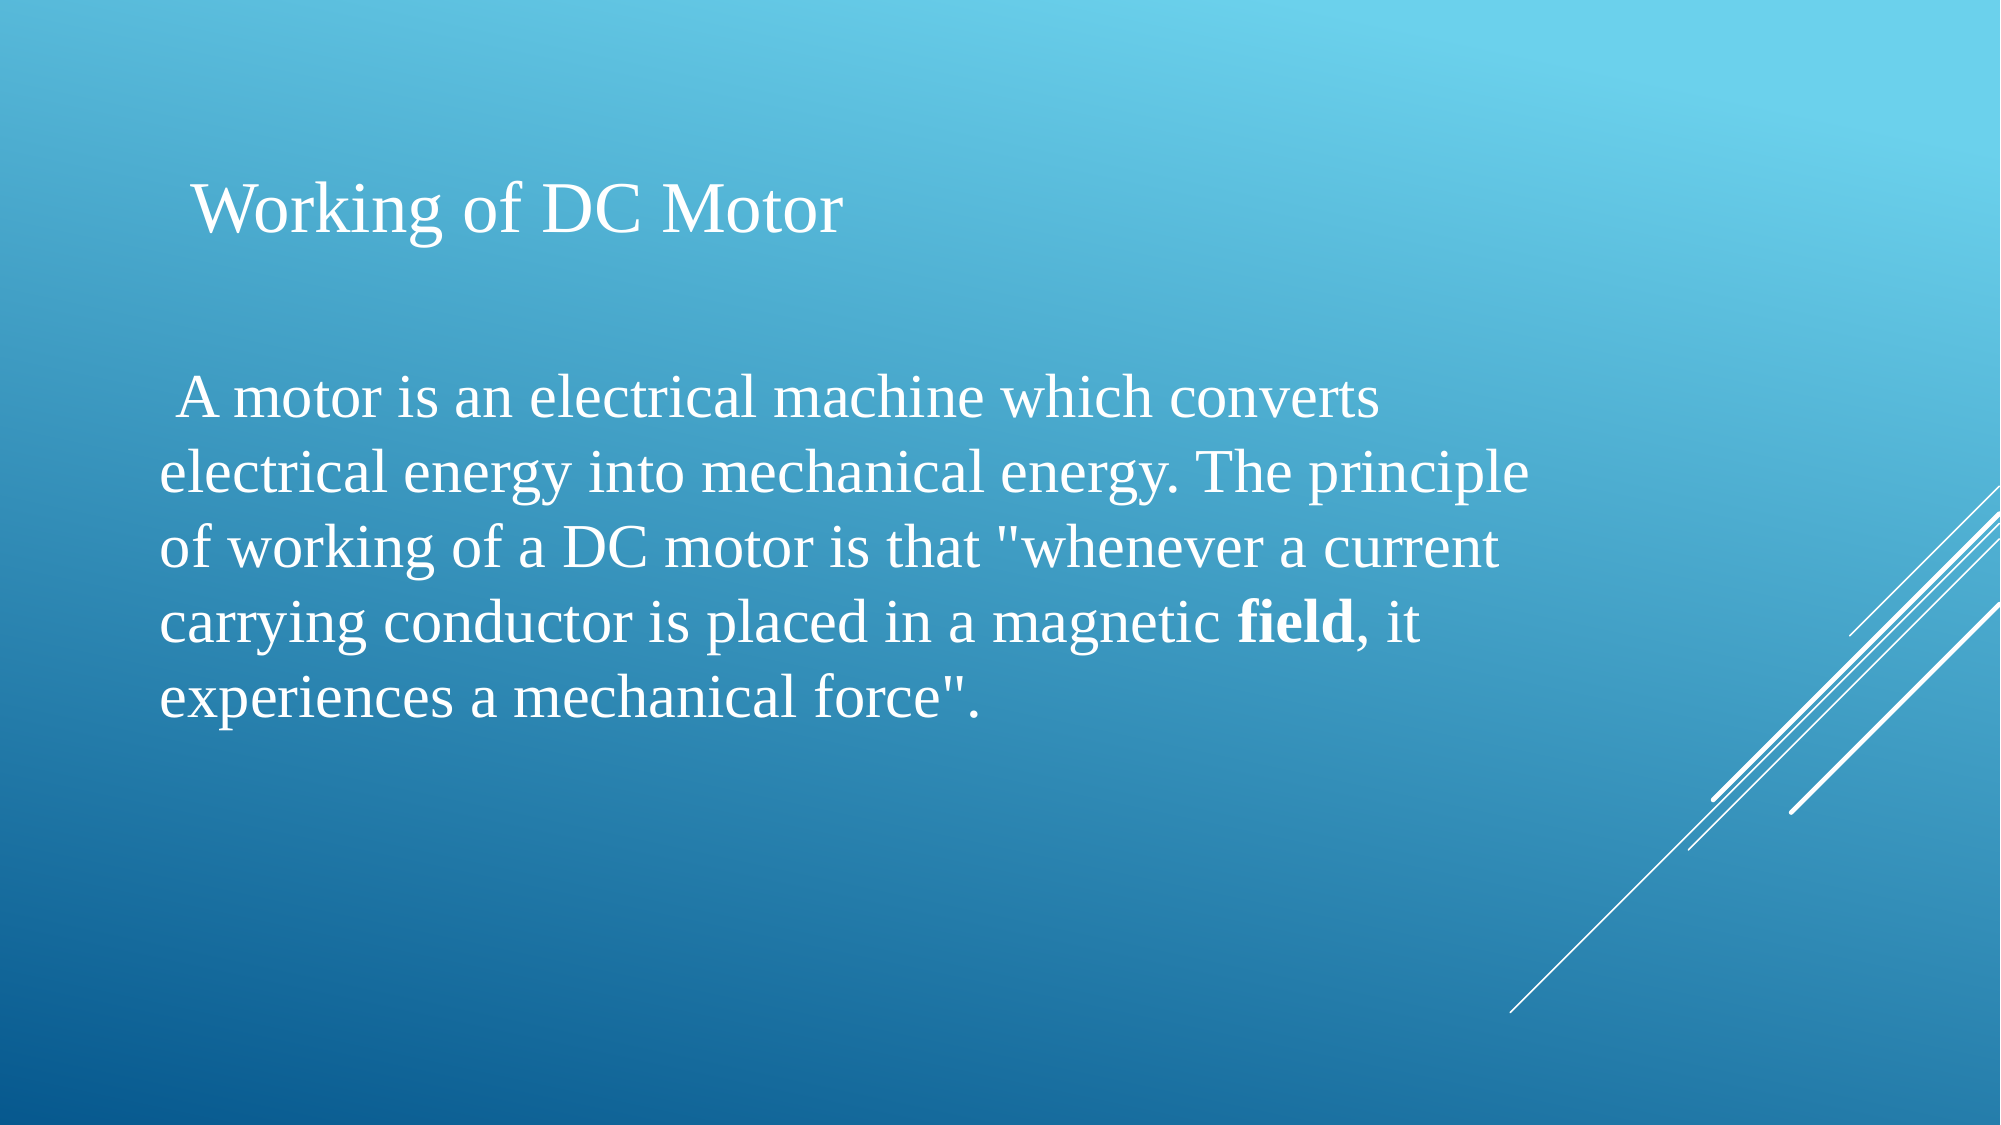

Working of DC Motor
 A motor is an electrical machine which converts electrical energy into mechanical energy. The principle of working of a DC motor is that "whenever a current carrying conductor is placed in a magnetic field, it experiences a mechanical force".